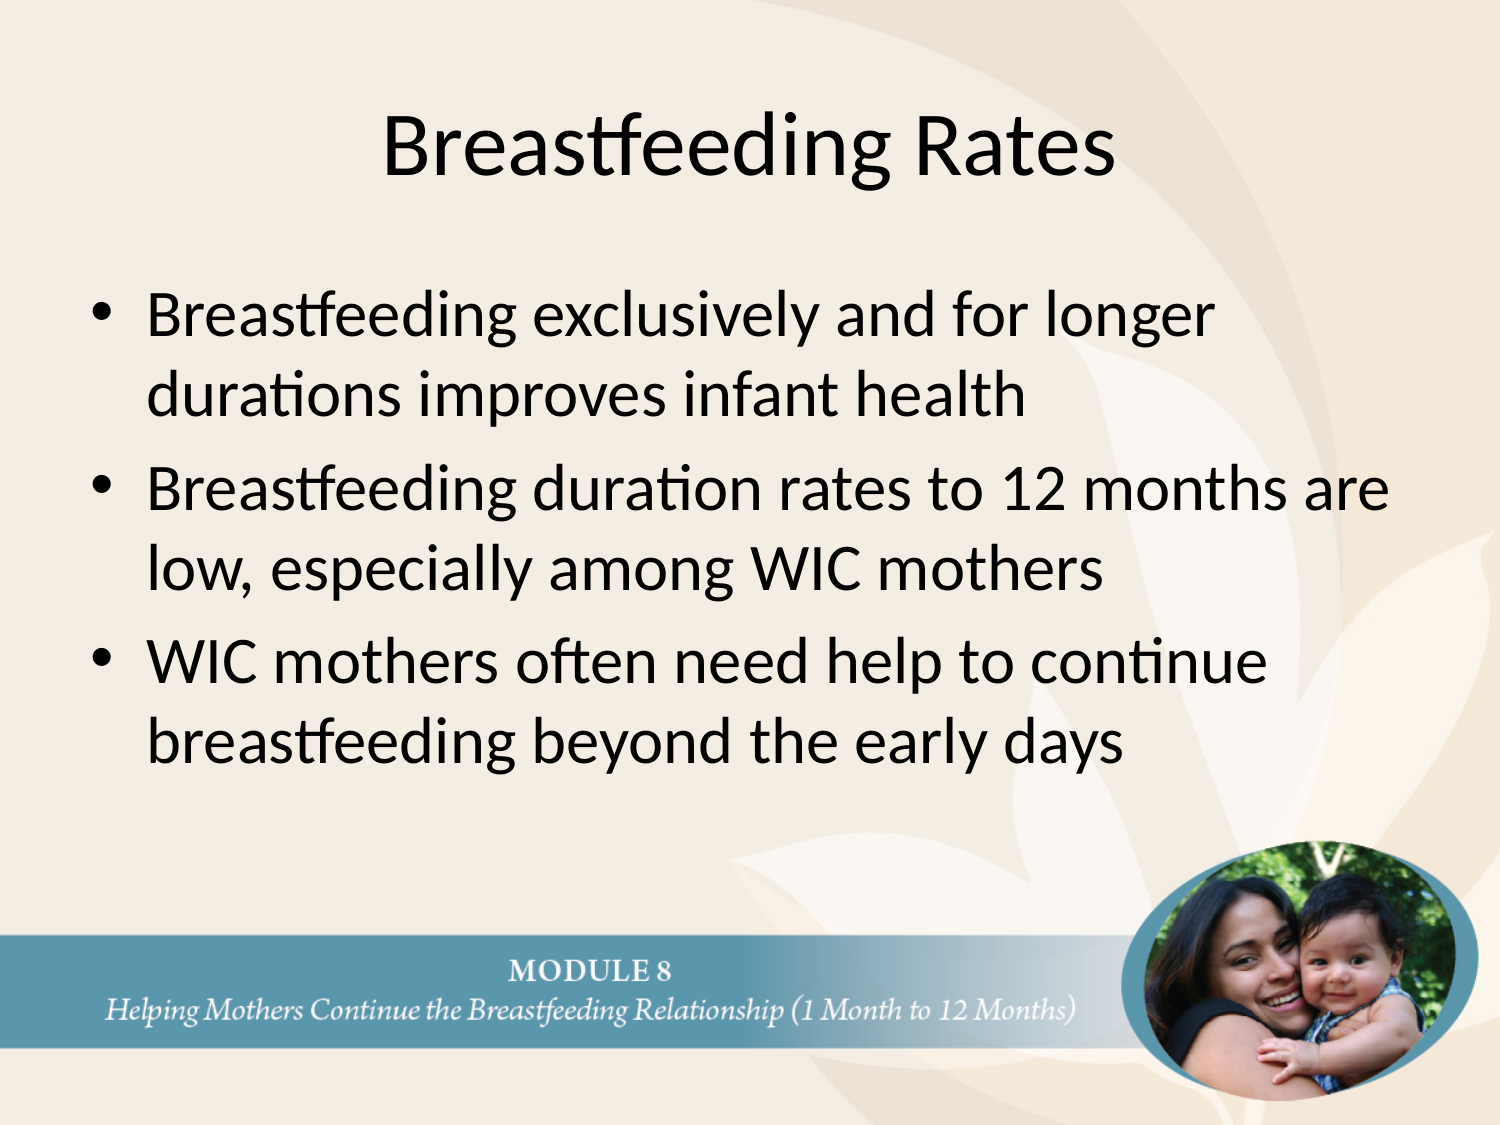

# Breastfeeding Rates
Breastfeeding exclusively and for longer durations improves infant health
Breastfeeding duration rates to 12 months are low, especially among WIC mothers
WIC mothers often need help to continue breastfeeding beyond the early days